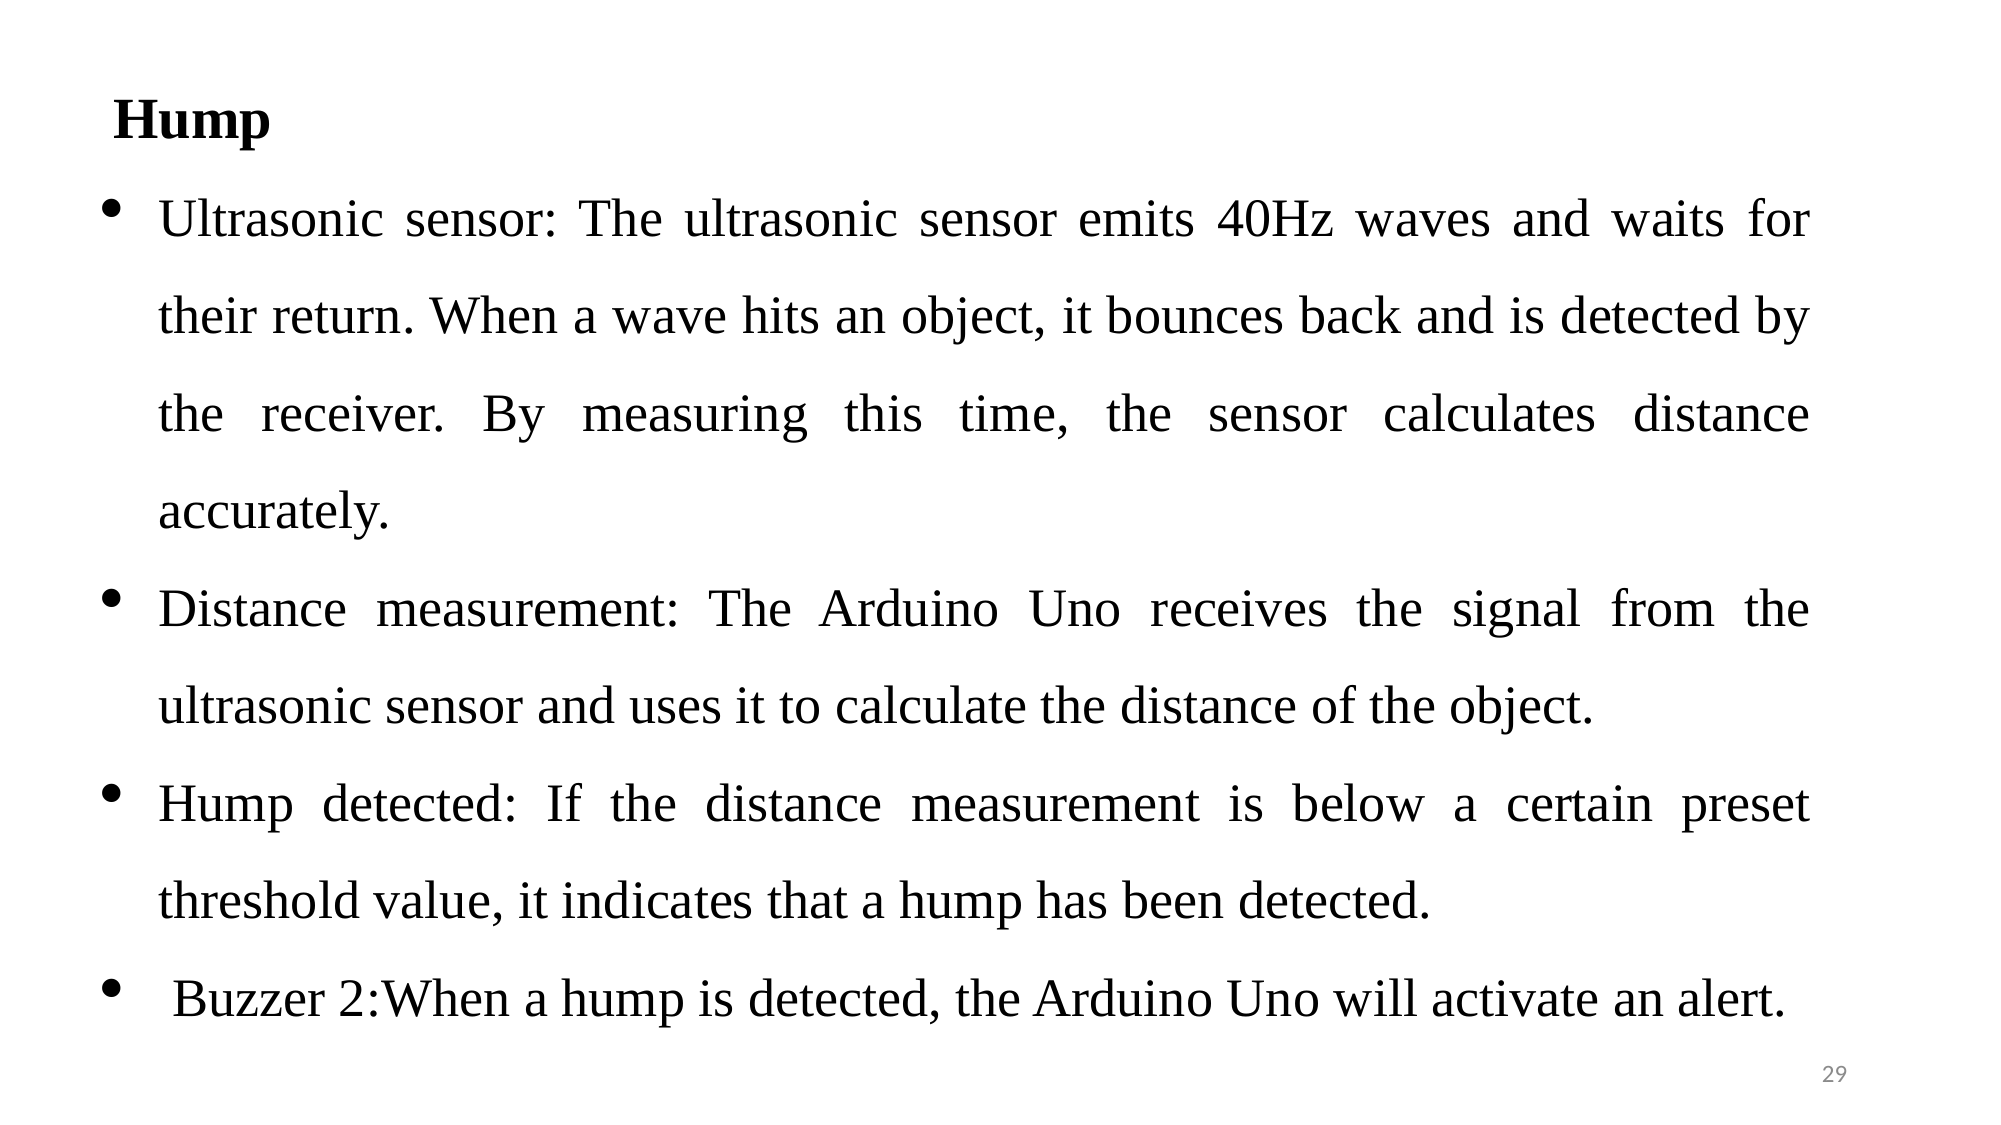

Hump
Ultrasonic sensor: The ultrasonic sensor emits 40Hz waves and waits for their return. When a wave hits an object, it bounces back and is detected by the receiver. By measuring this time, the sensor calculates distance accurately.
Distance measurement: The Arduino Uno receives the signal from the ultrasonic sensor and uses it to calculate the distance of the object.
Hump detected: If the distance measurement is below a certain preset threshold value, it indicates that a hump has been detected.
 Buzzer 2:When a hump is detected, the Arduino Uno will activate an alert.

29